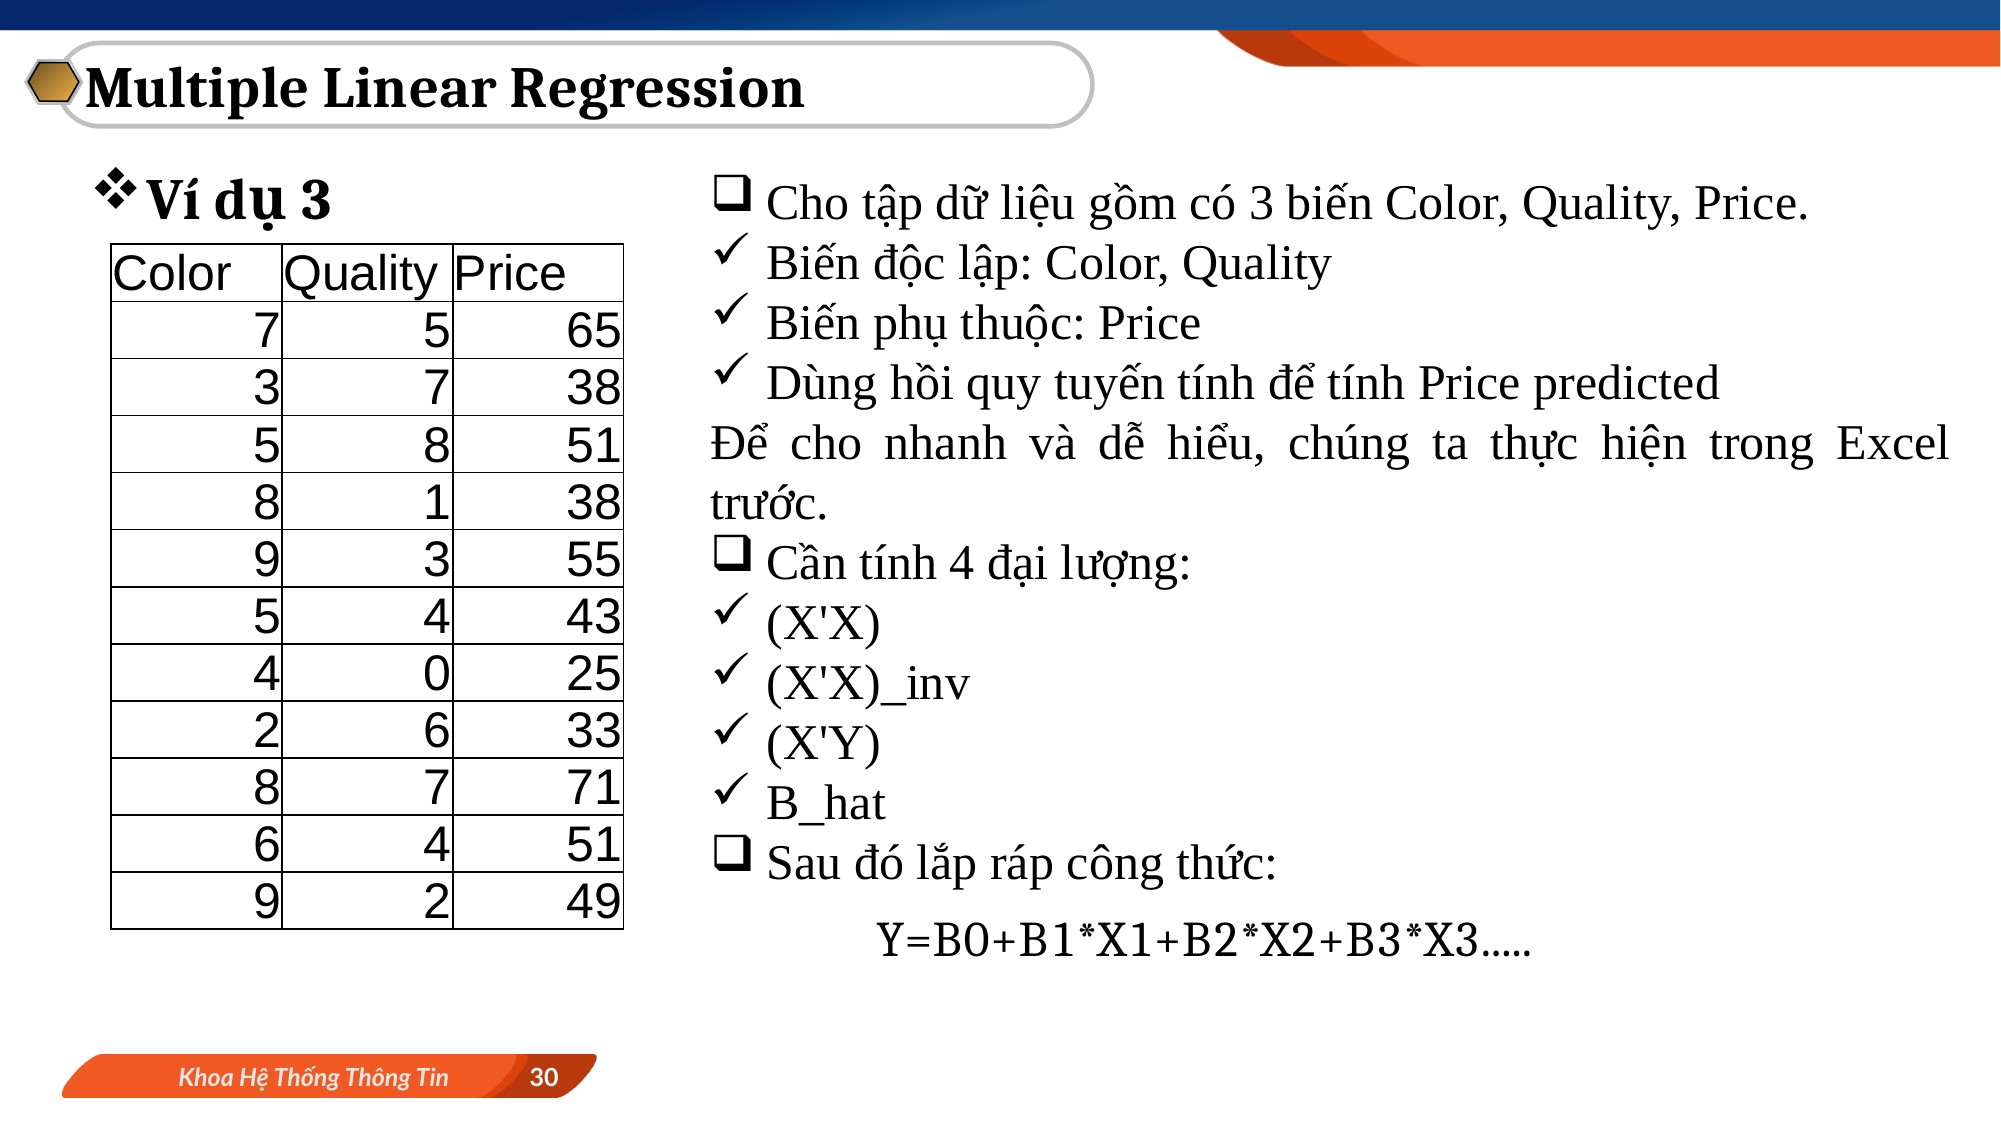

Multiple Linear Regression

Ví dụ 3
Cho tập dữ liệu gồm có 3 biến Color, Quality, Price.
Biến độc lập: Color, Quality
Biến phụ thuộc: Price
Dùng hồi quy tuyến tính để tính Price predicted
Để cho nhanh và dễ hiểu, chúng ta thực hiện trong Excel trước.
Cần tính 4 đại lượng:
(X'X)
(X'X)_inv
(X'Y)
B_hat
Sau đó lắp ráp công thức:

| Color | Quality | Price |
| --- | --- | --- |
| 7 | 5 | 65 |
| 3 | 7 | 38 |
| 5 | 8 | 51 |
| 8 | 1 | 38 |
| 9 | 3 | 55 |
| 5 | 4 | 43 |
| 4 | 0 | 25 |
| 2 | 6 | 33 |
| 8 | 7 | 71 |
| 6 | 4 | 51 |
| 9 | 2 | 49 |
Y=B0+B1*X1+B2*X2+B3*X3.....
30
Khoa Hệ Thống Thông Tin